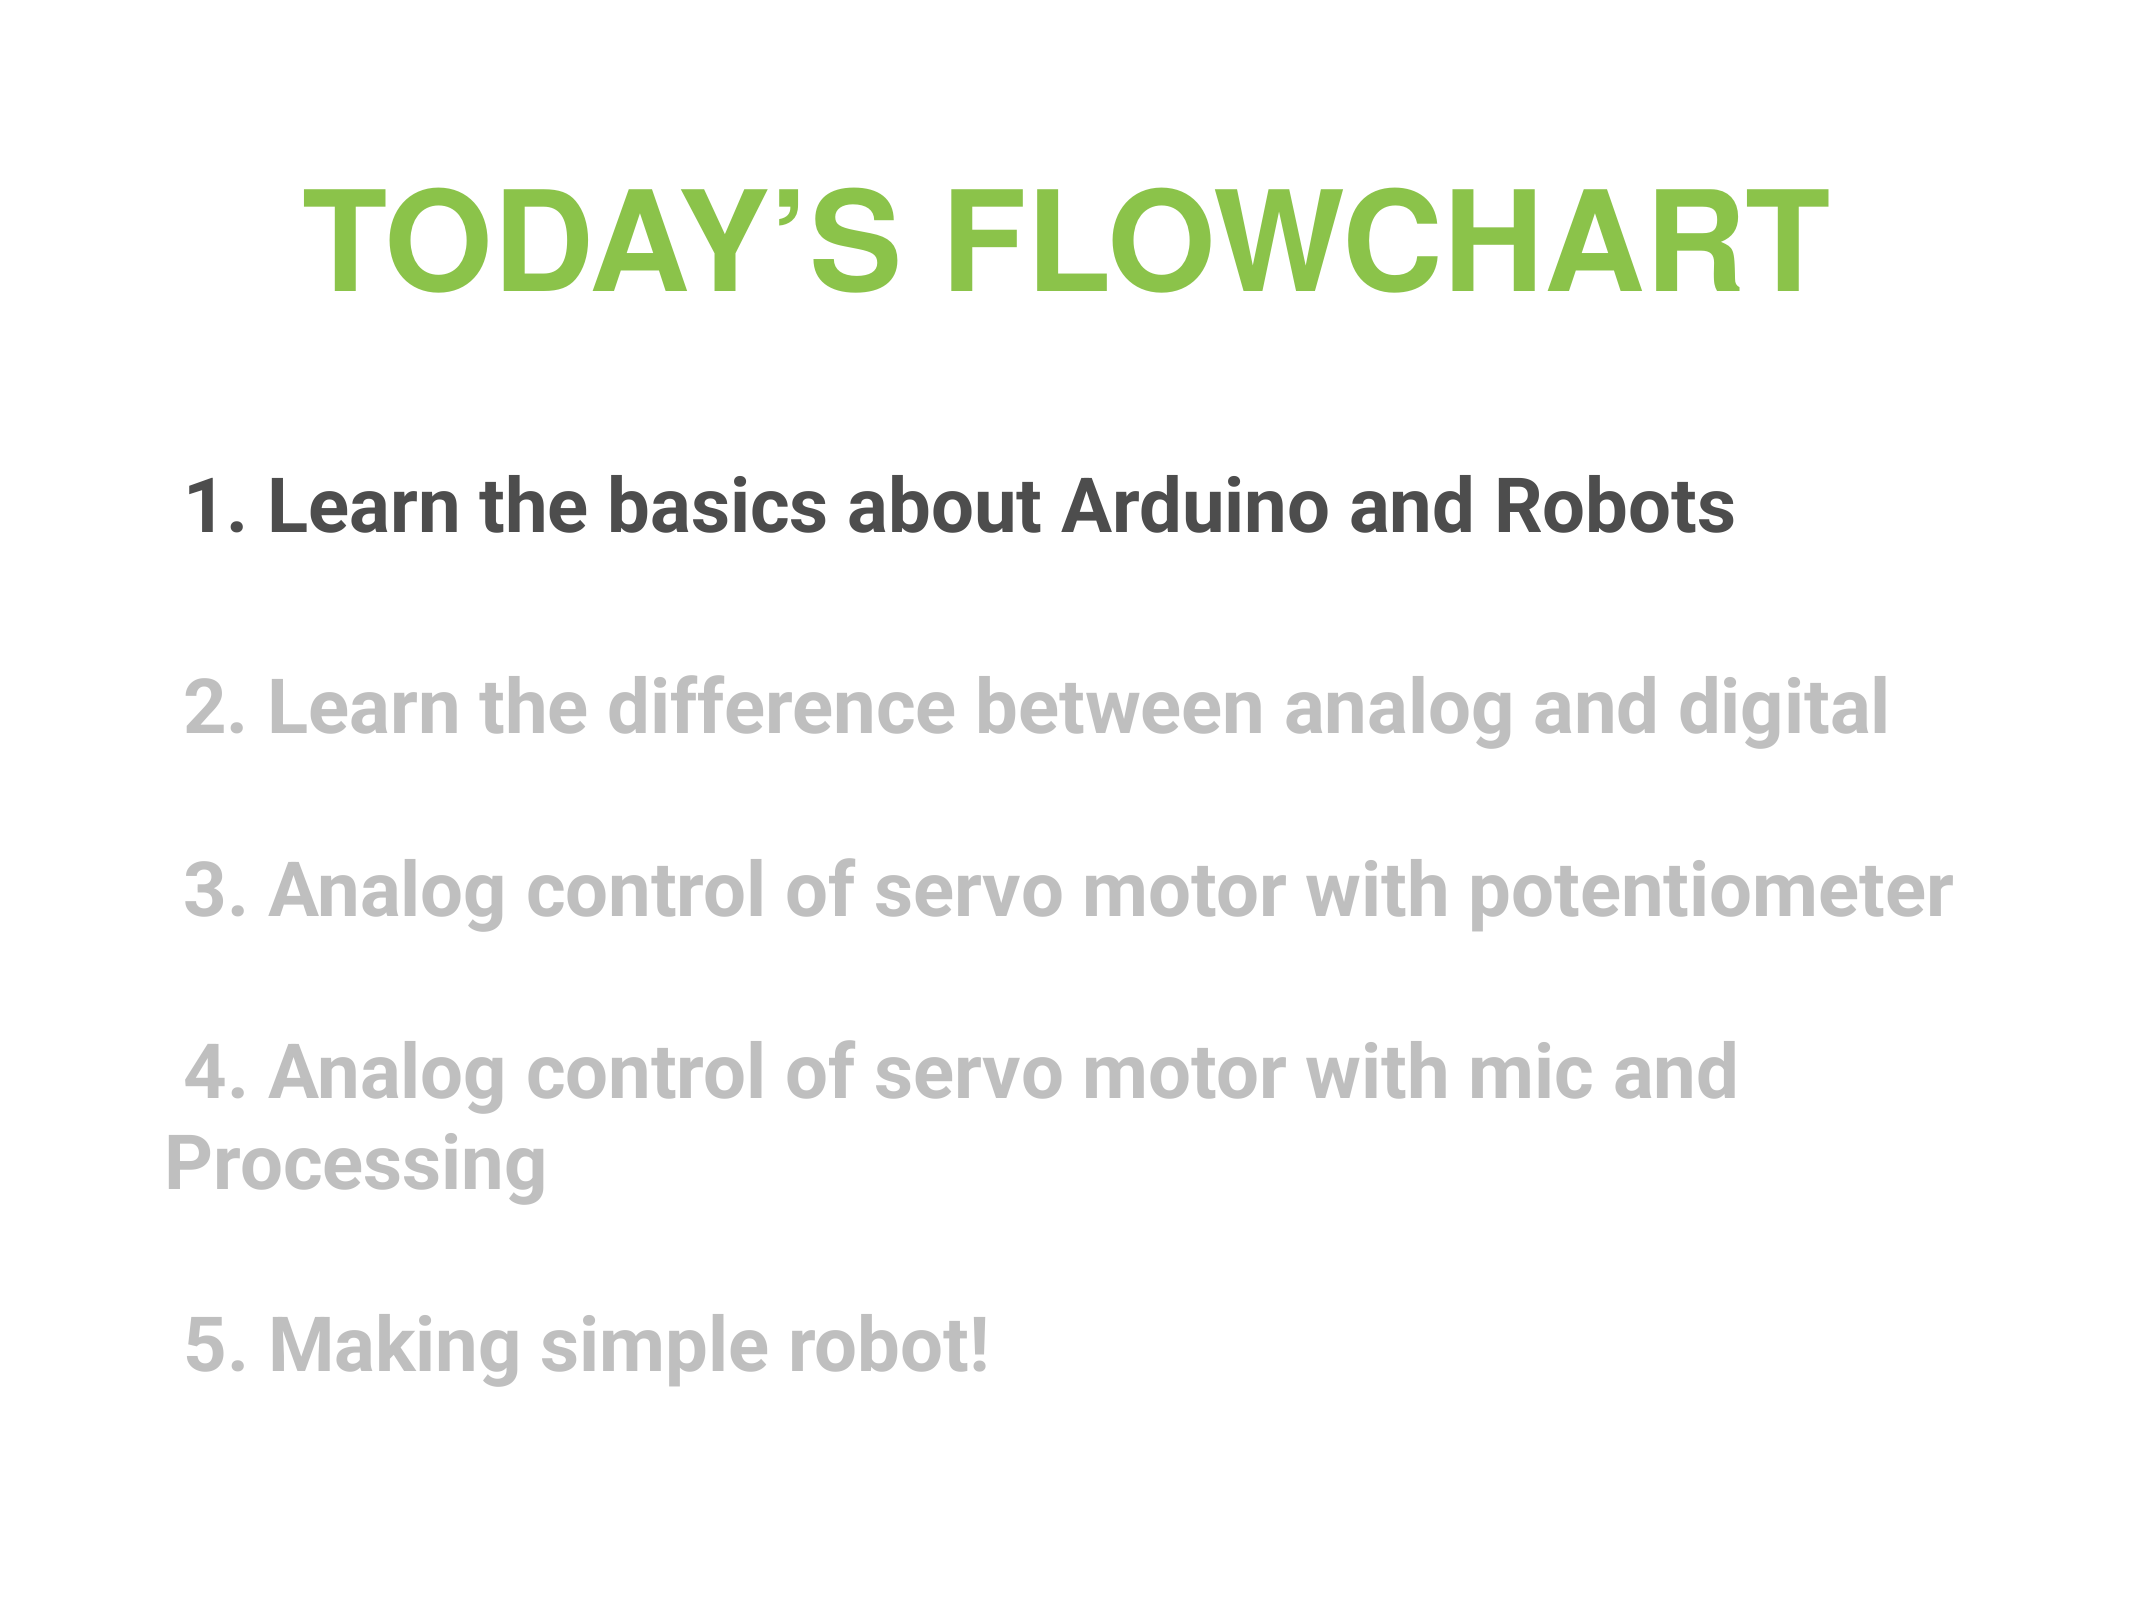

# TODAY’S FLOWCHART
 1. Learn the basics about Arduino and Robots
 2. Learn the difference between analog and digital
 3. Analog control of servo motor with potentiometer
 4. Analog control of servo motor with mic and Processing
 5. Making simple robot!